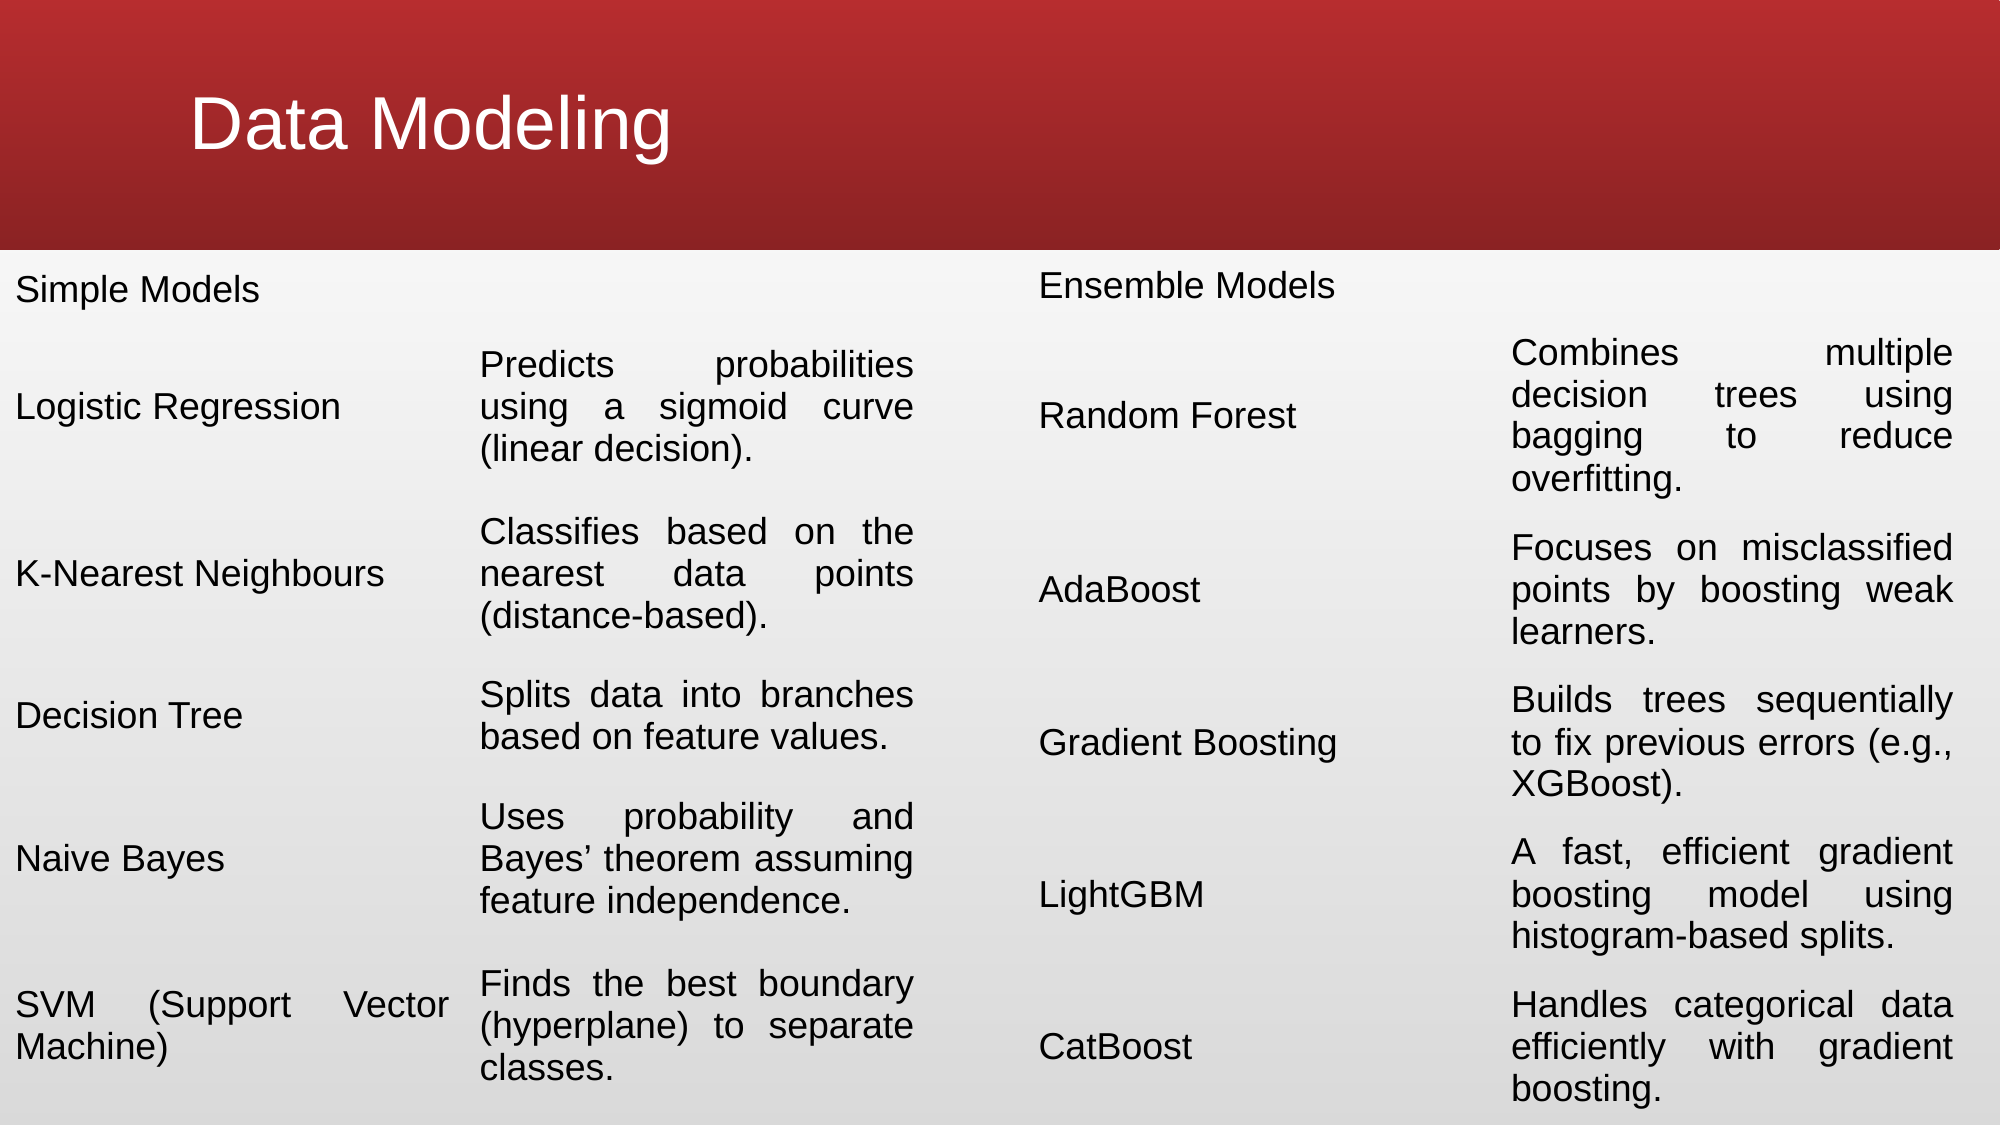

# Data Modeling
| Simple Models |  |
| --- | --- |
| Logistic Regression | Predicts probabilities using a sigmoid curve (linear decision). |
| K-Nearest Neighbours | Classifies based on the nearest data points (distance-based). |
| Decision Tree | Splits data into branches based on feature values. |
| Naive Bayes | Uses probability and Bayes’ theorem assuming feature independence. |
| SVM (Support Vector Machine) | Finds the best boundary (hyperplane) to separate classes. |
| Ensemble Models |  |
| --- | --- |
| Random Forest | Combines multiple decision trees using bagging to reduce overfitting. |
| AdaBoost | Focuses on misclassified points by boosting weak learners. |
| Gradient Boosting | Builds trees sequentially to fix previous errors (e.g., XGBoost). |
| LightGBM | A fast, efficient gradient boosting model using histogram-based splits. |
| CatBoost | Handles categorical data efficiently with gradient boosting. |